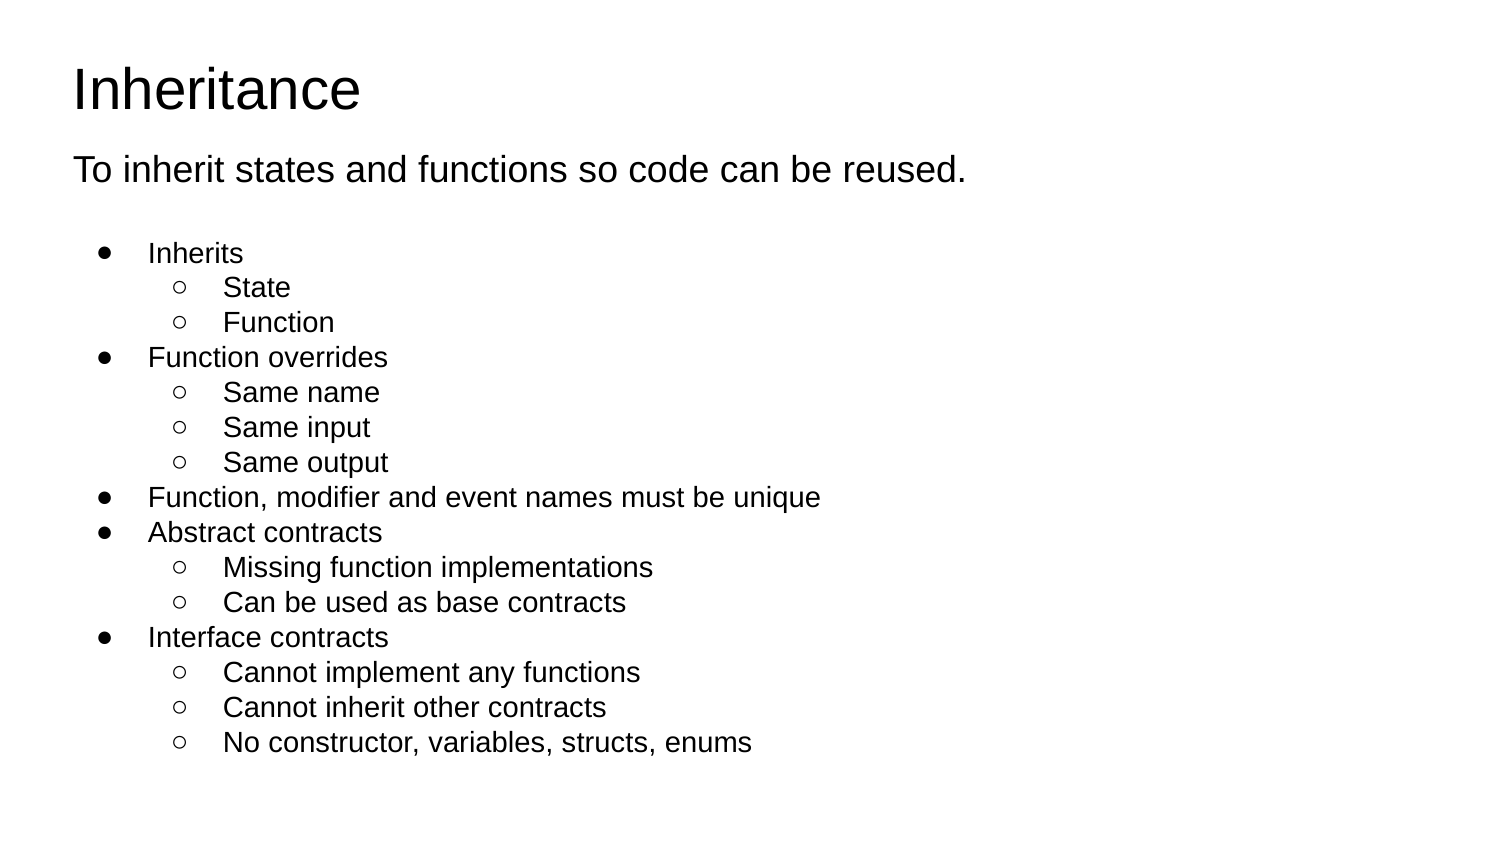

# Inheritance
To inherit states and functions so code can be reused.
Inherits
State
Function
Function overrides
Same name
Same input
Same output
Function, modifier and event names must be unique
Abstract contracts
Missing function implementations
Can be used as base contracts
Interface contracts
Cannot implement any functions
Cannot inherit other contracts
No constructor, variables, structs, enums